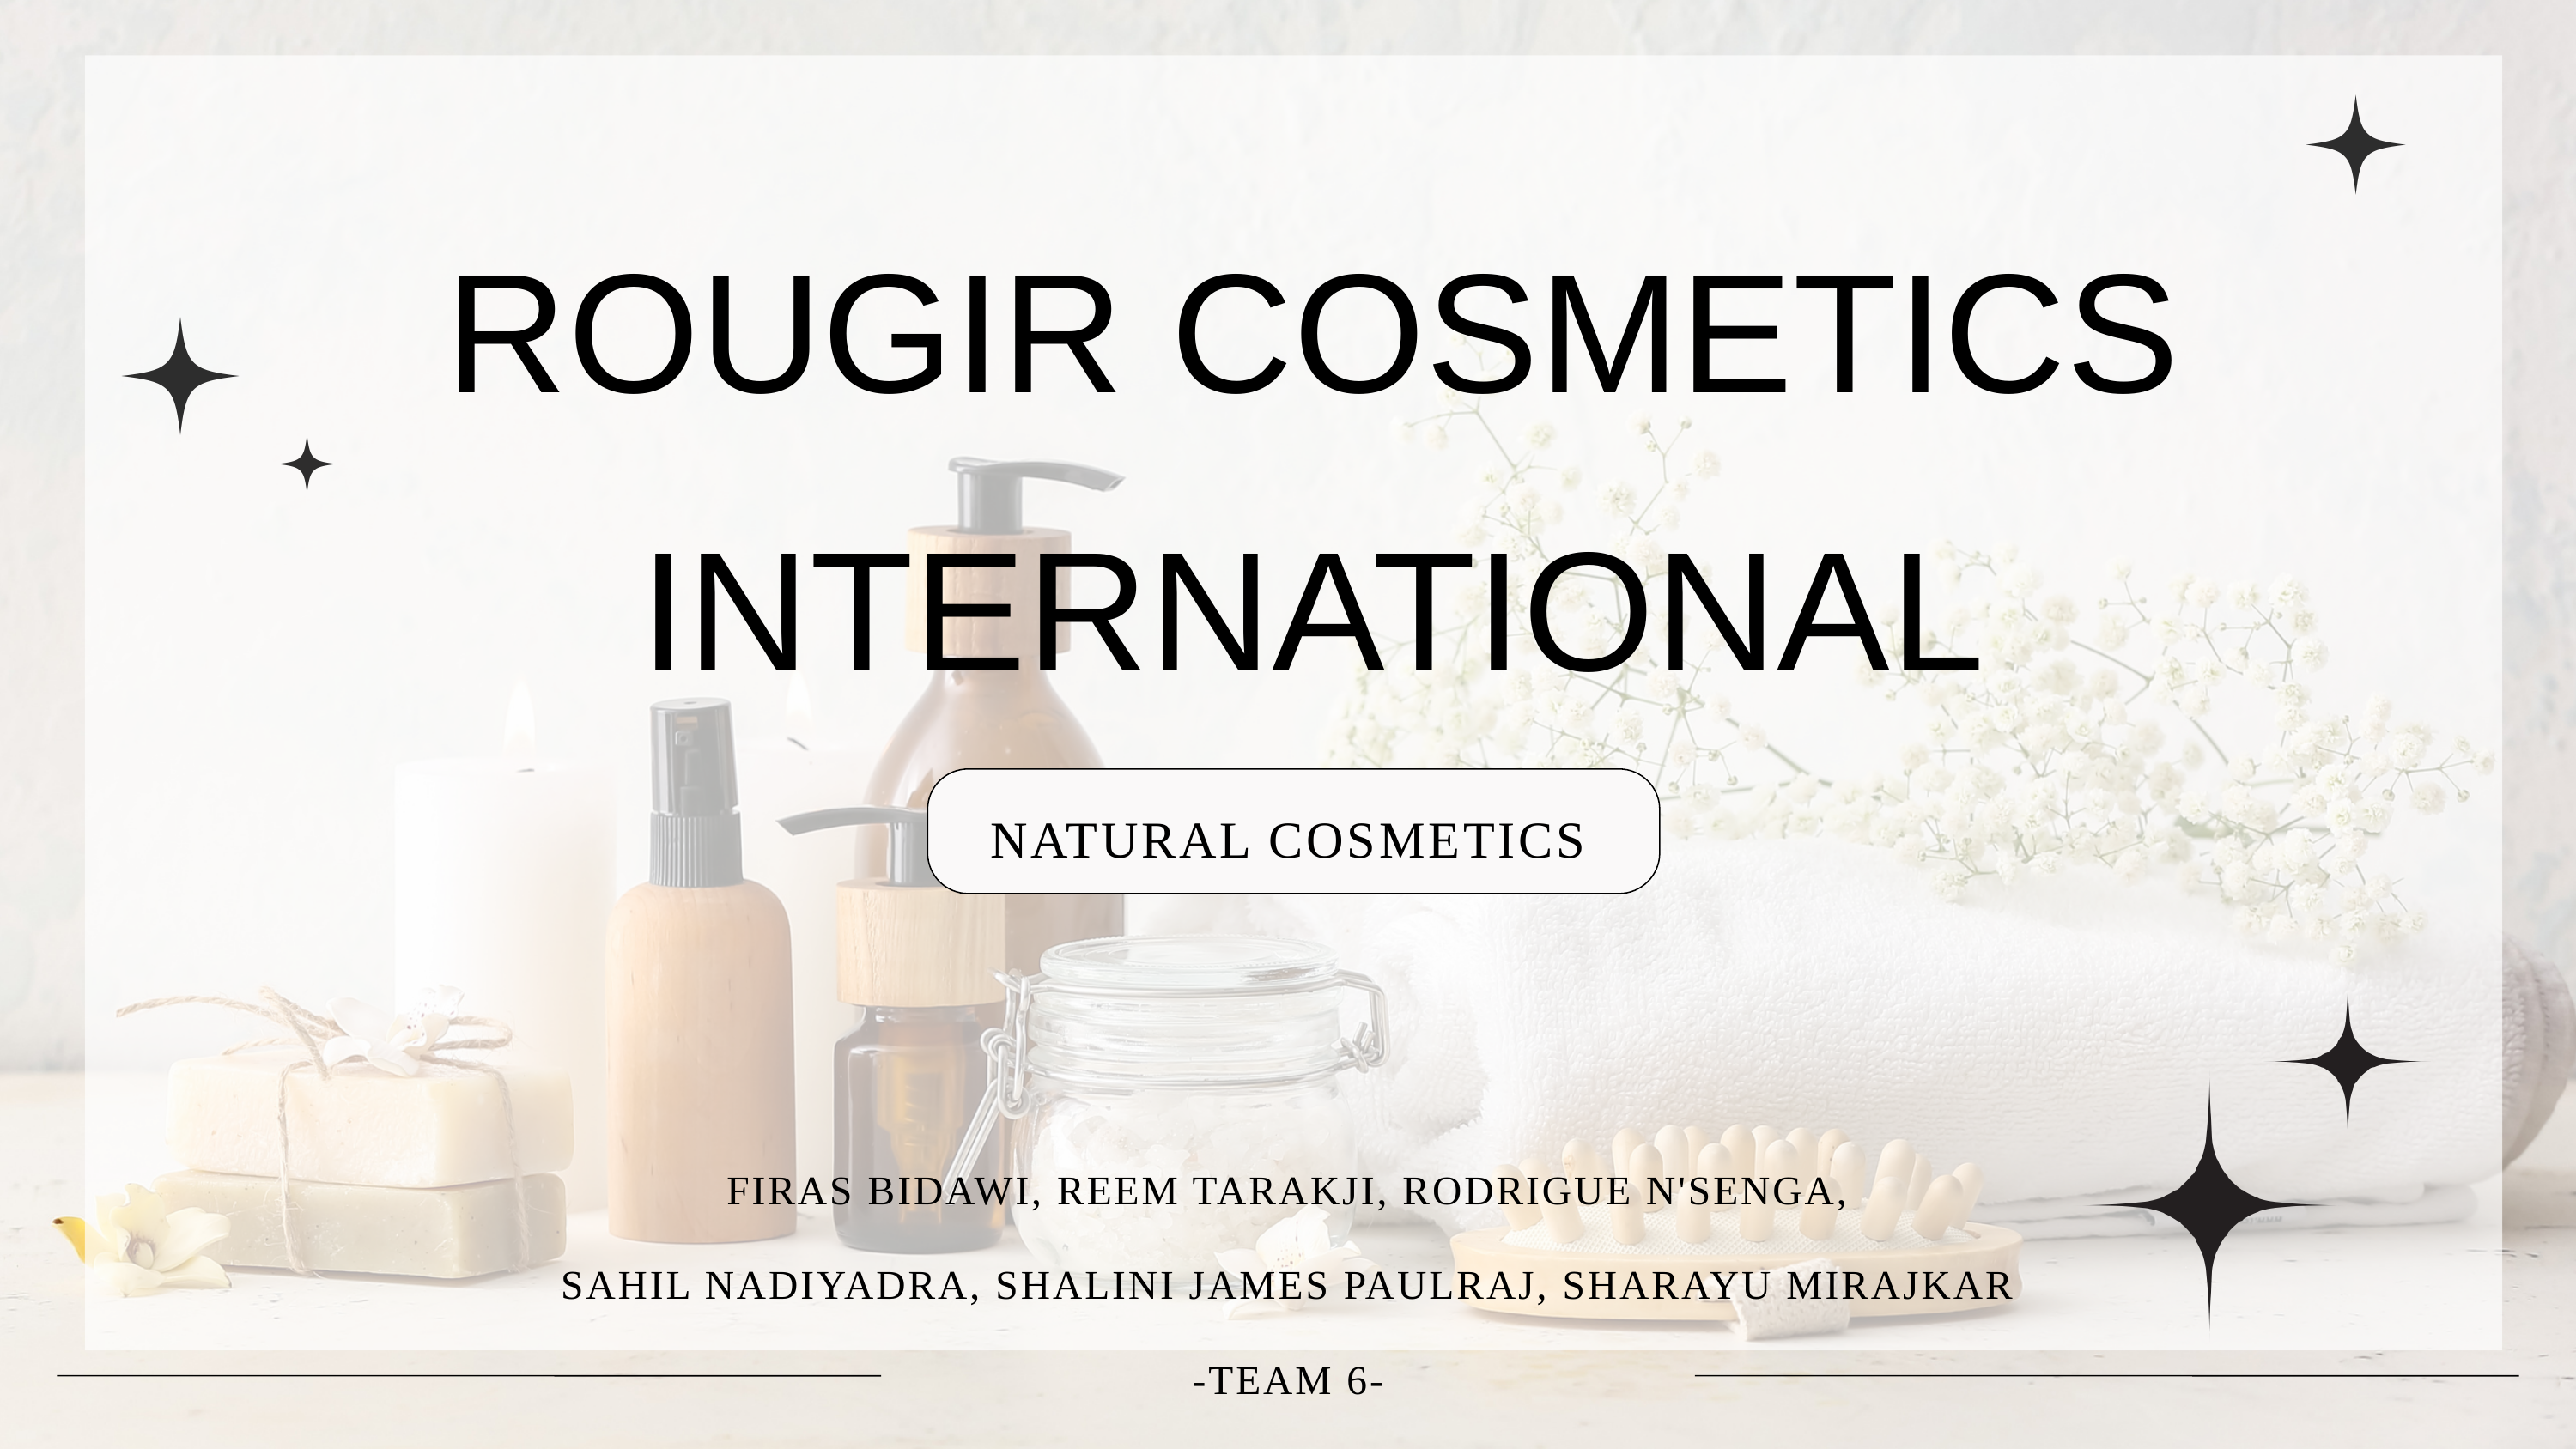

ROUGIR COSMETICS INTERNATIONAL

NATURAL COSMETICS

FIRAS BIDAWI, REEM TARAKJI, RODRIGUE N'SENGA,
SAHIL NADIYADRA, SHALINI JAMES PAULRAJ, SHARAYU MIRAJKAR
-TEAM 6-